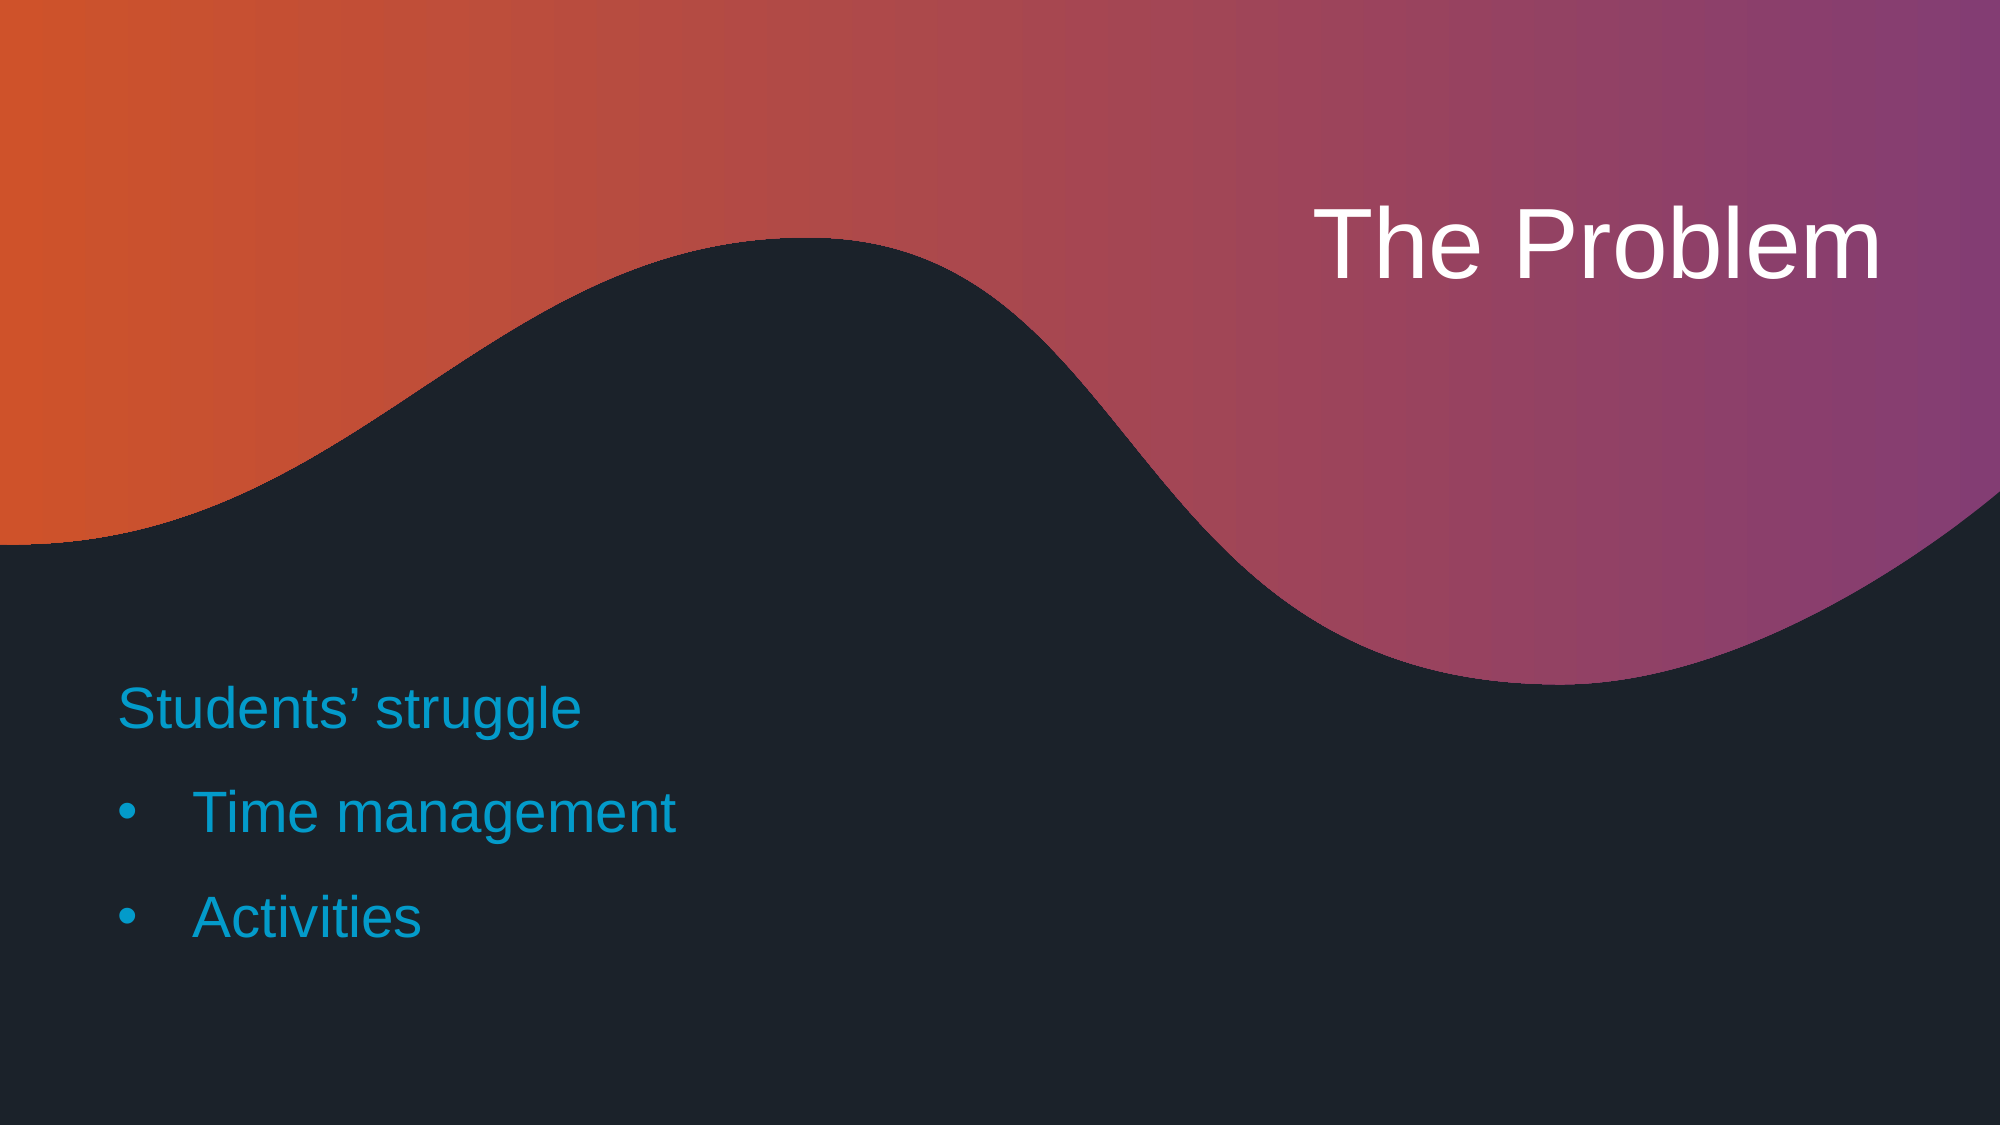

The Problem
Students’ struggle
Time management
Activities